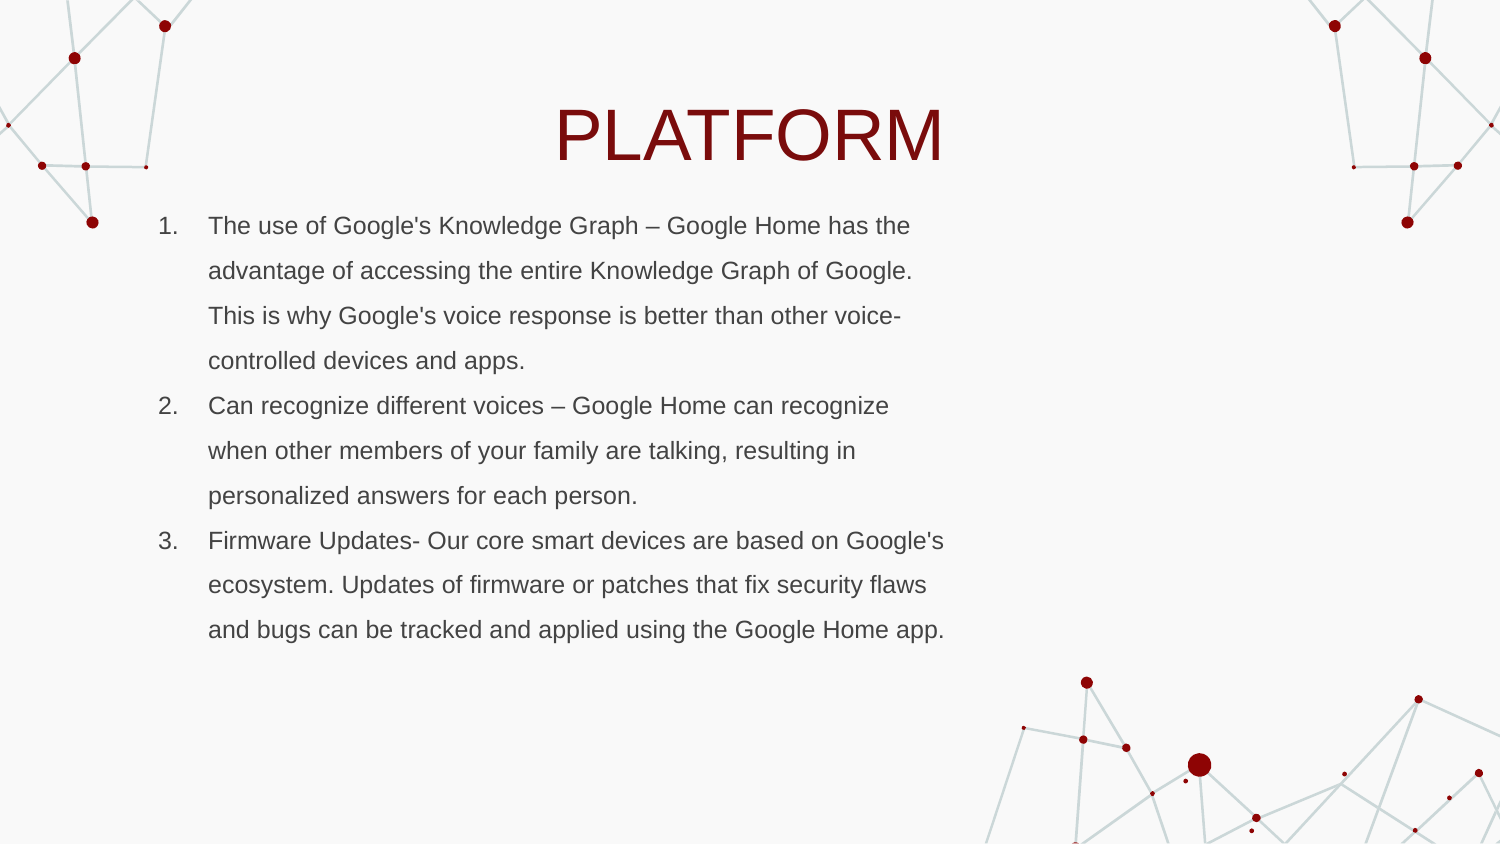

# PLATFORM
The use of Google's Knowledge Graph – Google Home has the advantage of accessing the entire Knowledge Graph of Google. This is why Google's voice response is better than other voice-controlled devices and apps.
Can recognize different voices – Google Home can recognize when other members of your family are talking, resulting in personalized answers for each person.
Firmware Updates- Our core smart devices are based on Google's ecosystem. Updates of firmware or patches that fix security flaws and bugs can be tracked and applied using the Google Home app.